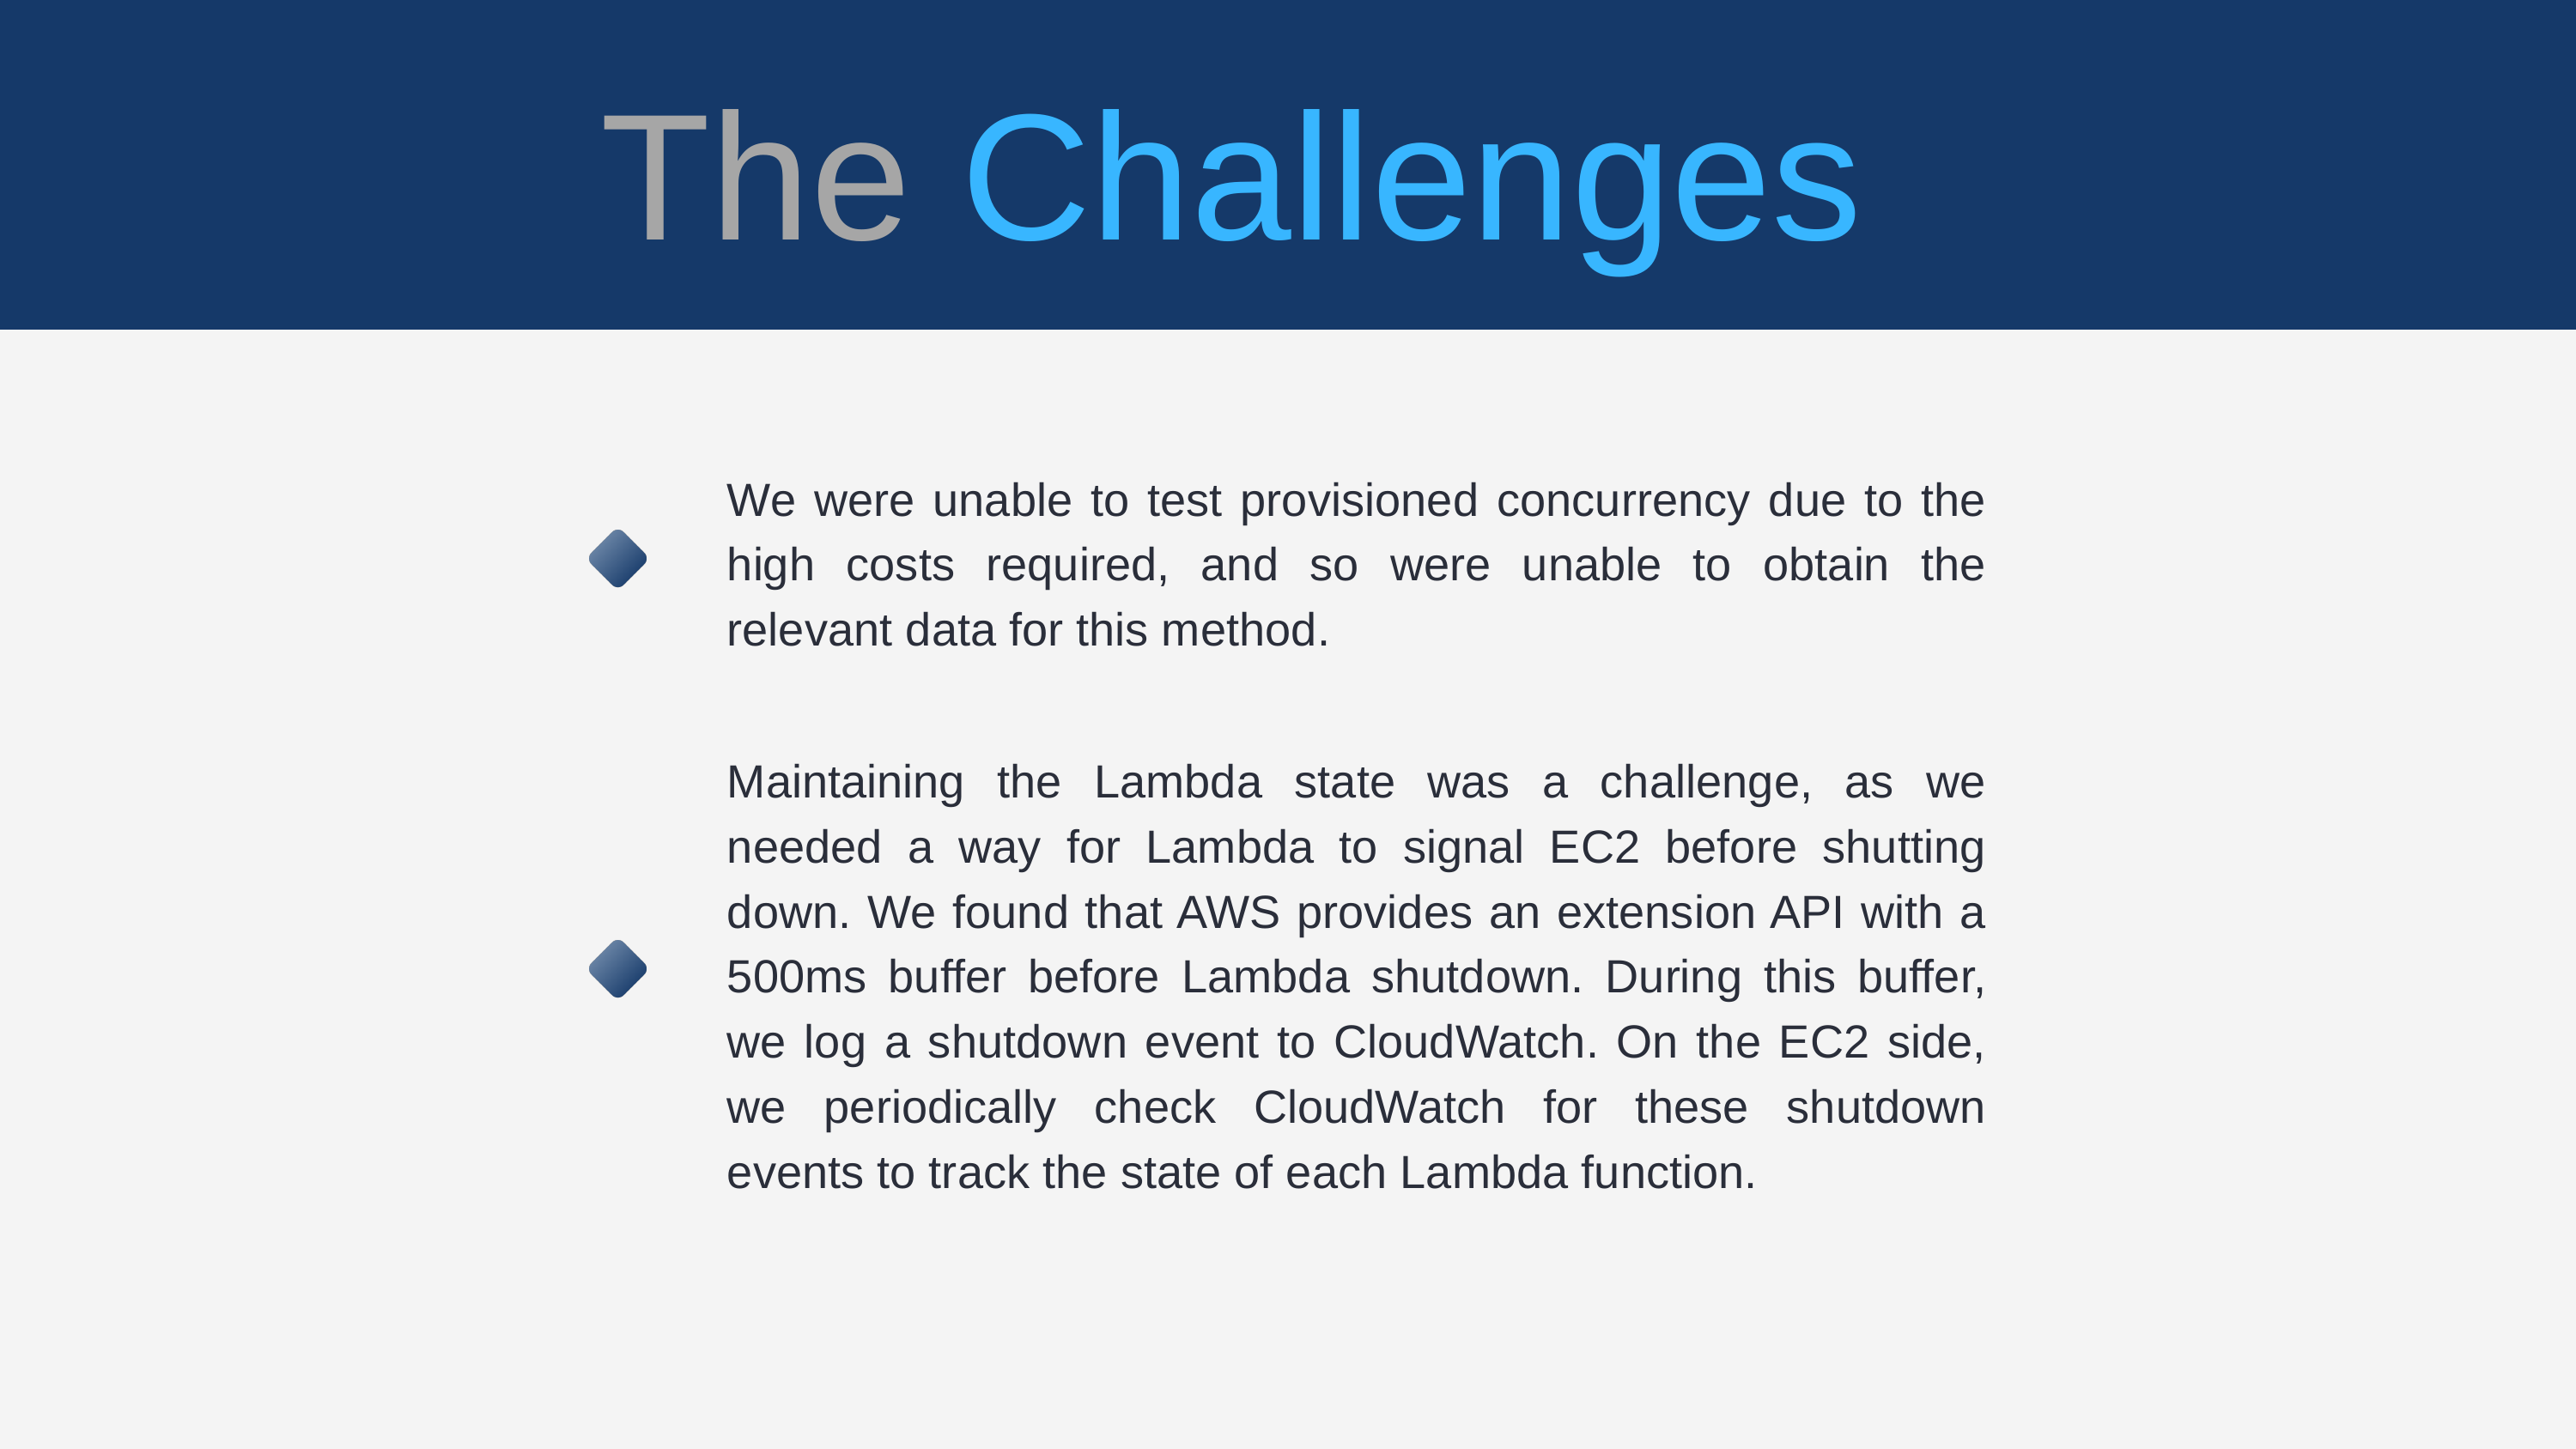

The Challenges
We were unable to test provisioned concurrency due to the high costs required, and so were unable to obtain the relevant data for this method.

Maintaining the Lambda state was a challenge, as we needed a way for Lambda to signal EC2 before shutting down. We found that AWS provides an extension API with a 500ms buffer before Lambda shutdown. During this buffer, we log a shutdown event to CloudWatch. On the EC2 side, we periodically check CloudWatch for these shutdown events to track the state of each Lambda function.